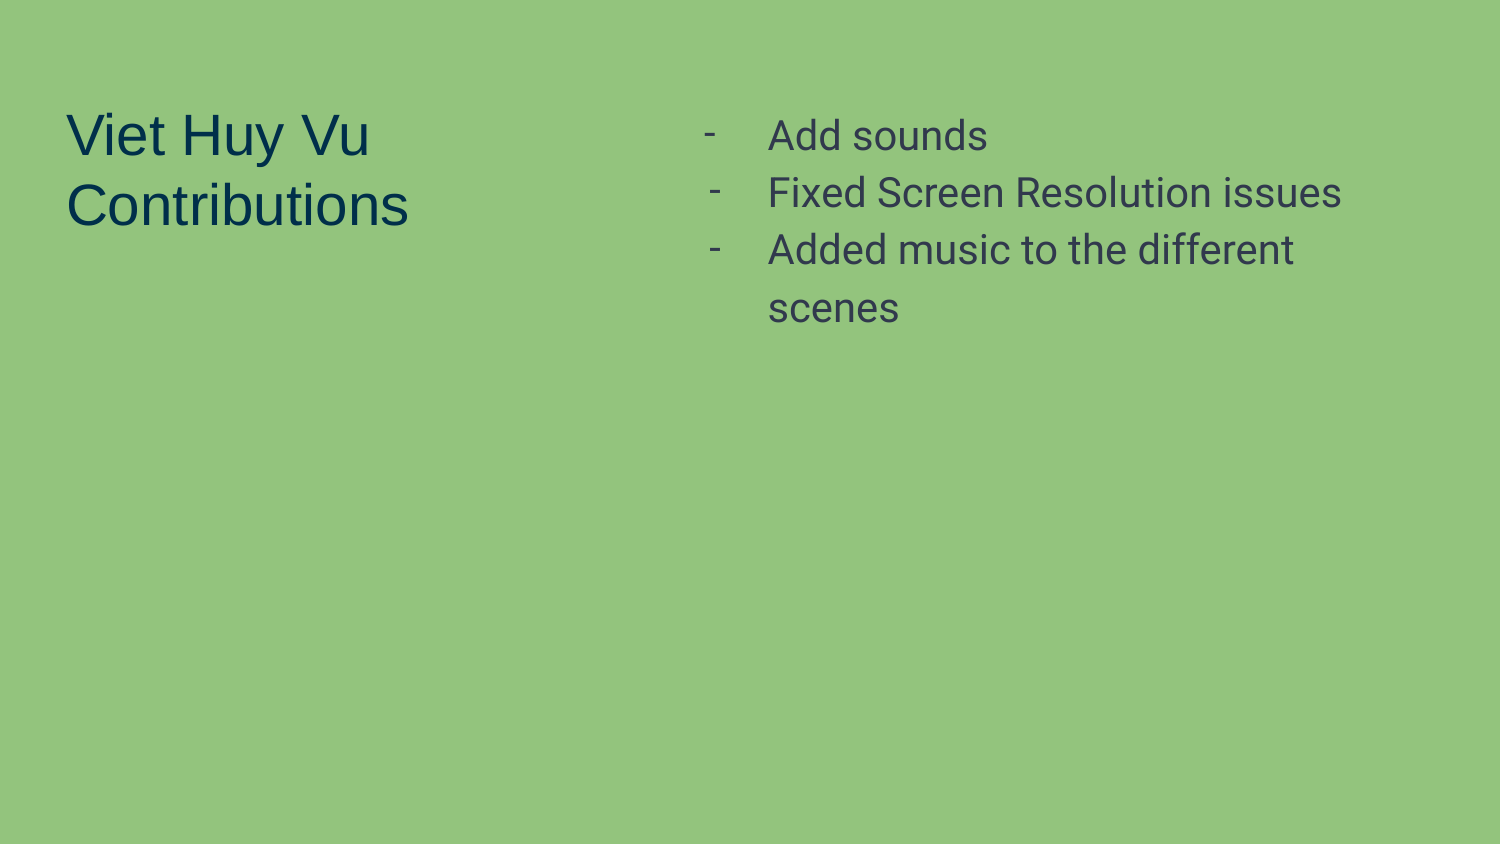

Viet Huy Vu
Contributions
Add sounds
Fixed Screen Resolution issues
Added music to the different scenes